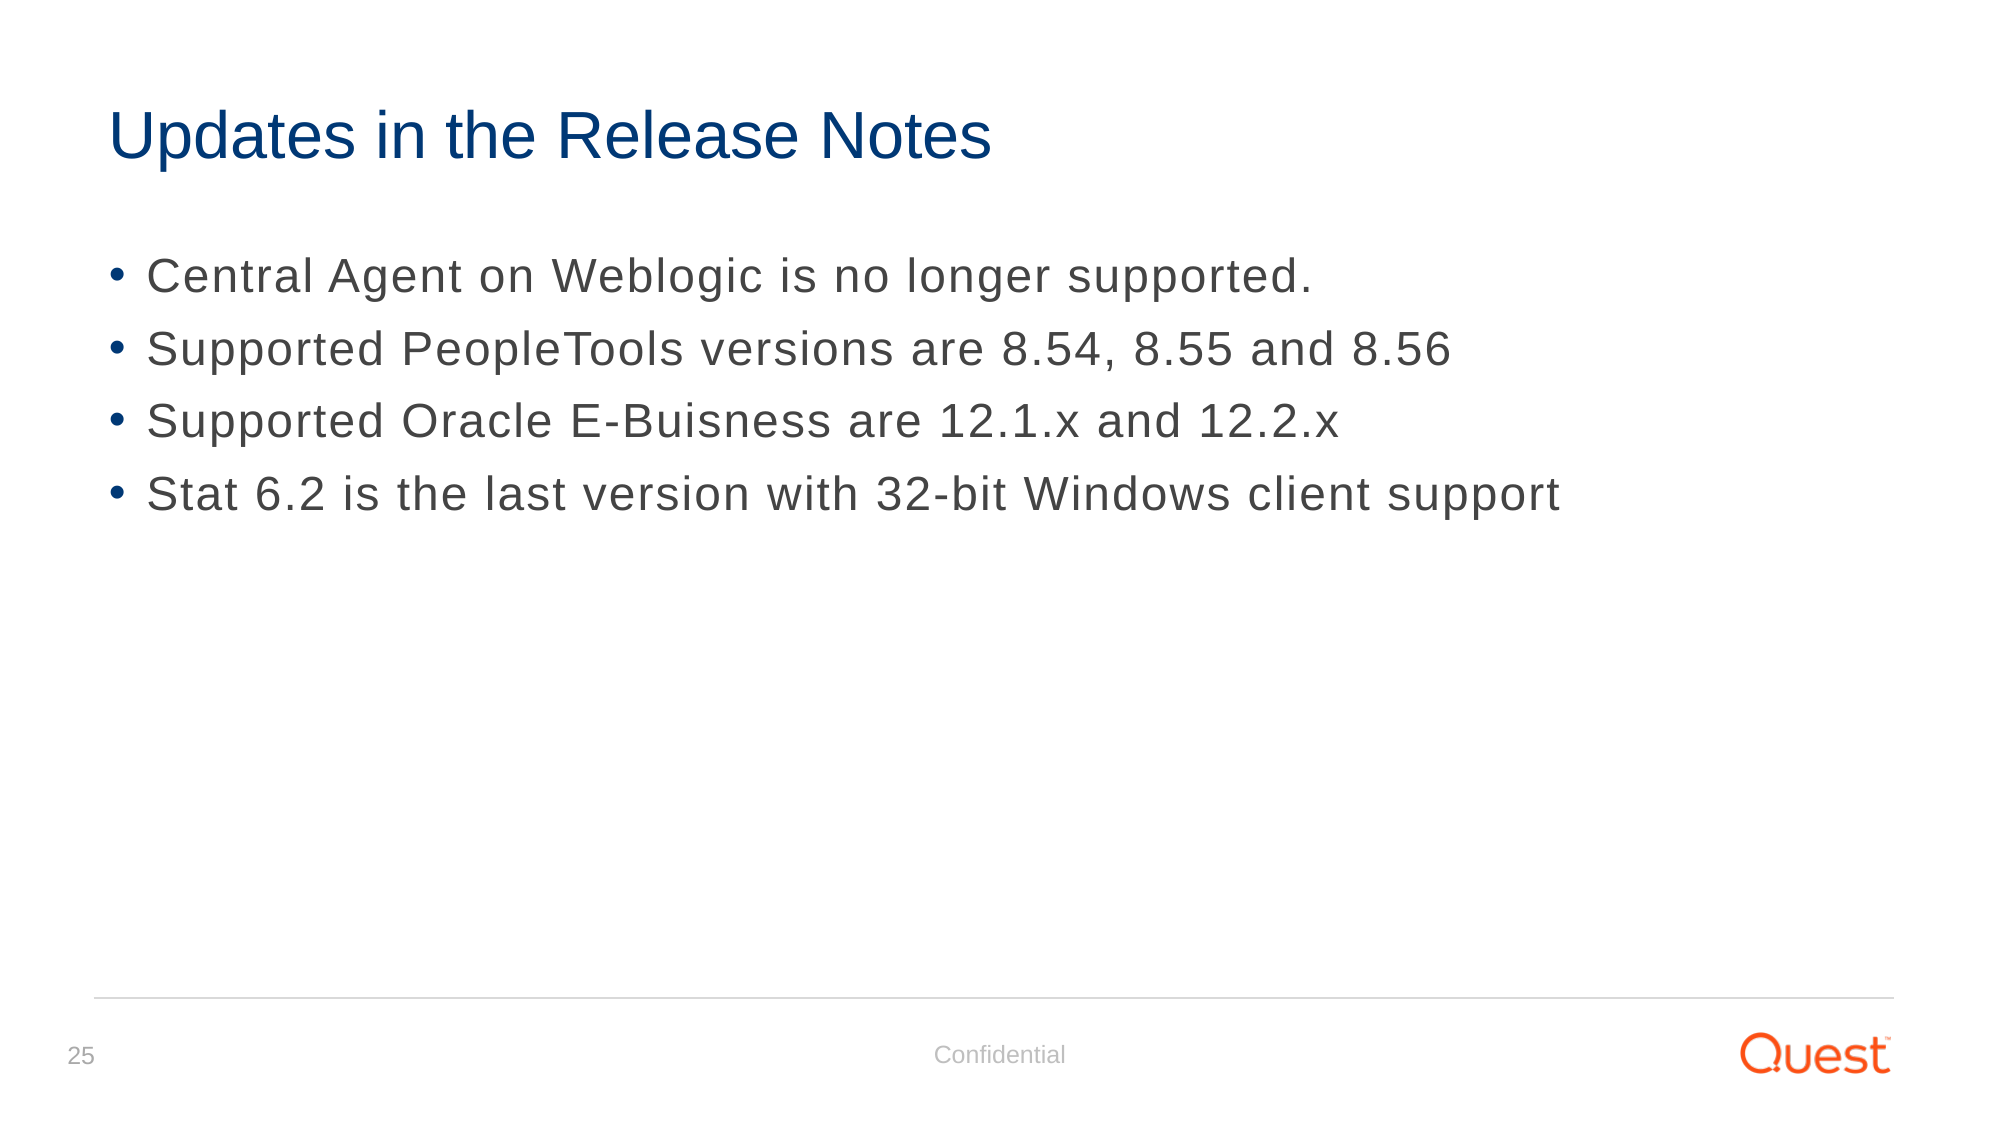

Updates in the Release Notes

Central Agent on Weblogic is no longer supported.
Supported PeopleTools versions are 8.54, 8.55 and 8.56
Supported Oracle E-Buisness are 12.1.x and 12.2.x
Stat 6.2 is the last version with 32-bit Windows client support